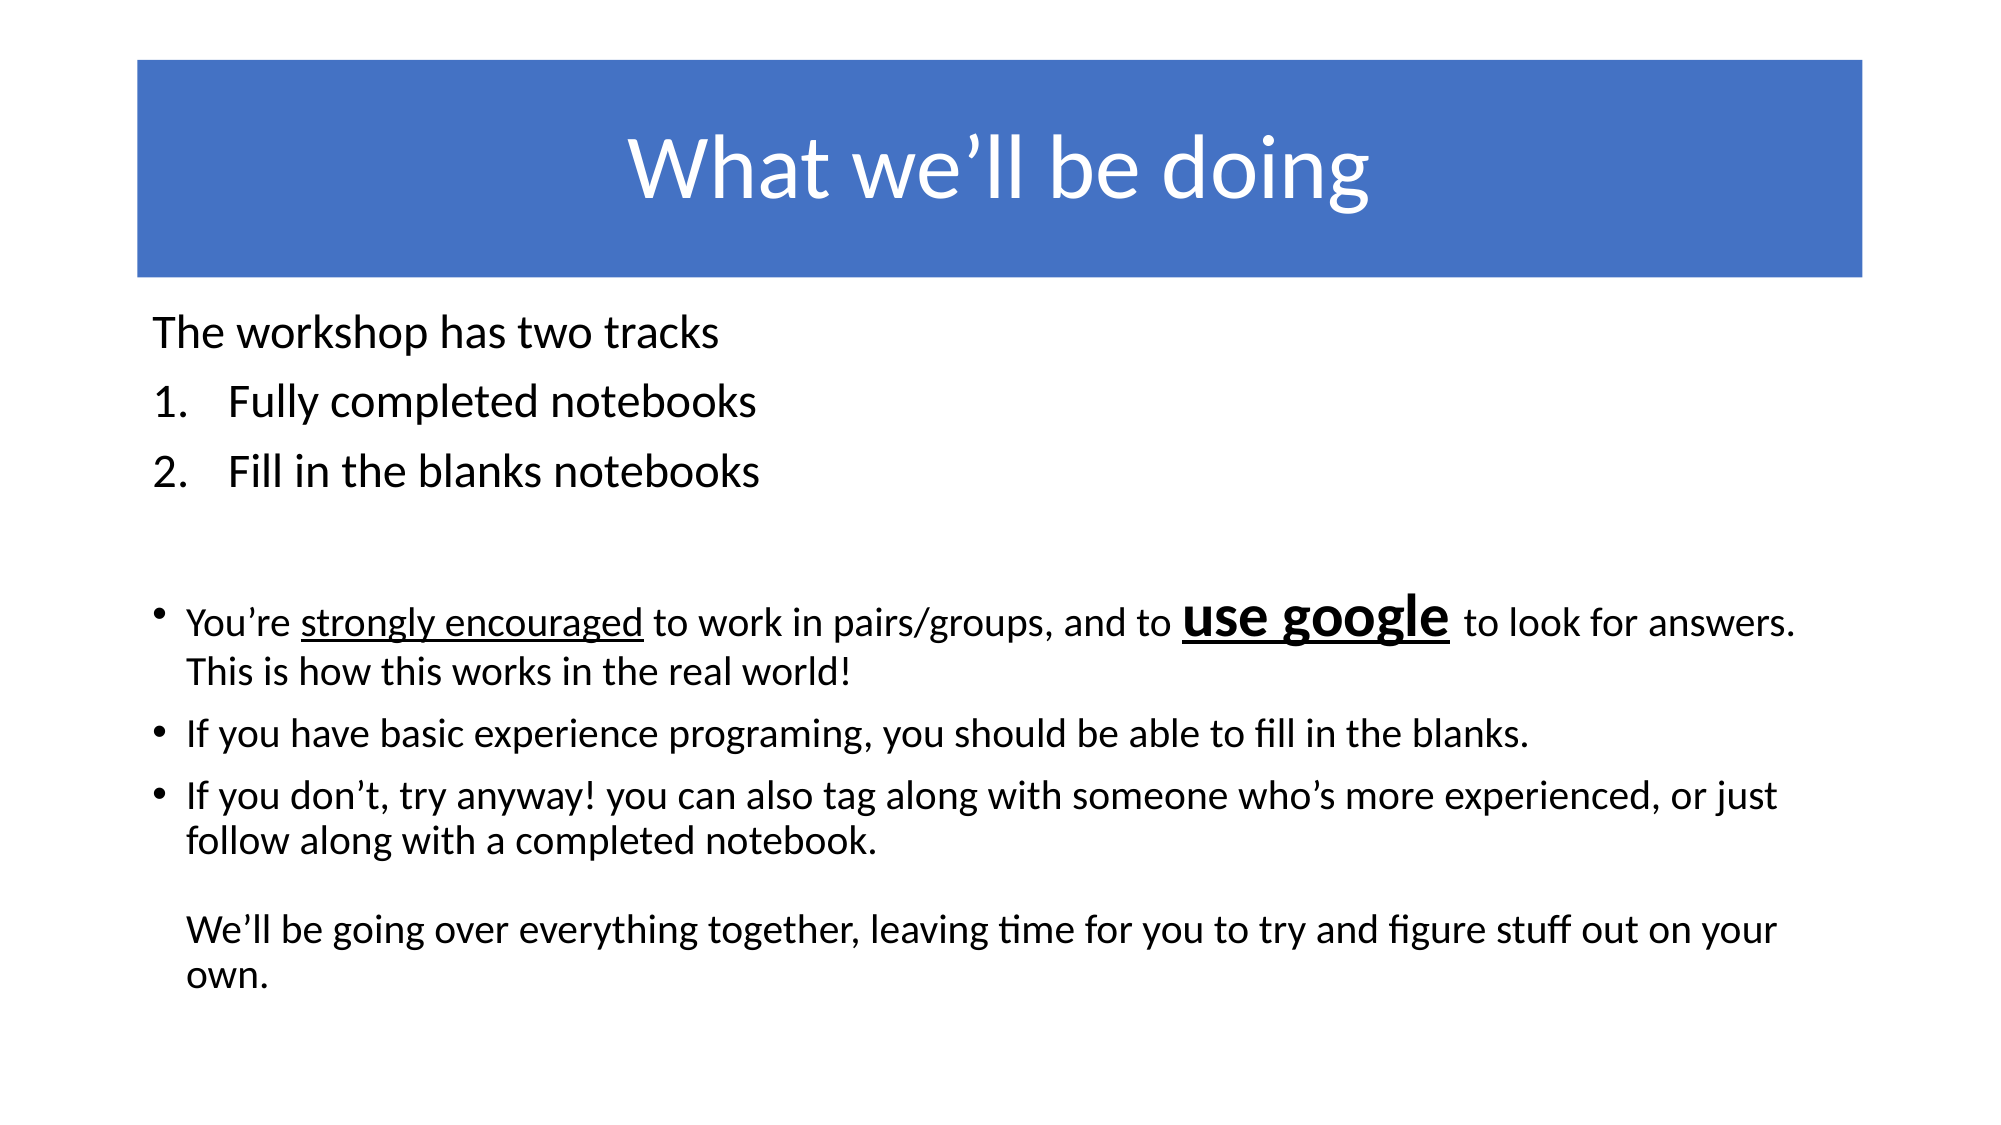

# What we’ll be doing
The workshop has two tracks
Fully completed notebooks
Fill in the blanks notebooks

You’re strongly encouraged to work in pairs/groups, and to use google to look for answers. This is how this works in the real world!
If you have basic experience programing, you should be able to fill in the blanks.
If you don’t, try anyway! you can also tag along with someone who’s more experienced, or just follow along with a completed notebook.
We’ll be going over everything together, leaving time for you to try and figure stuff out on your own.